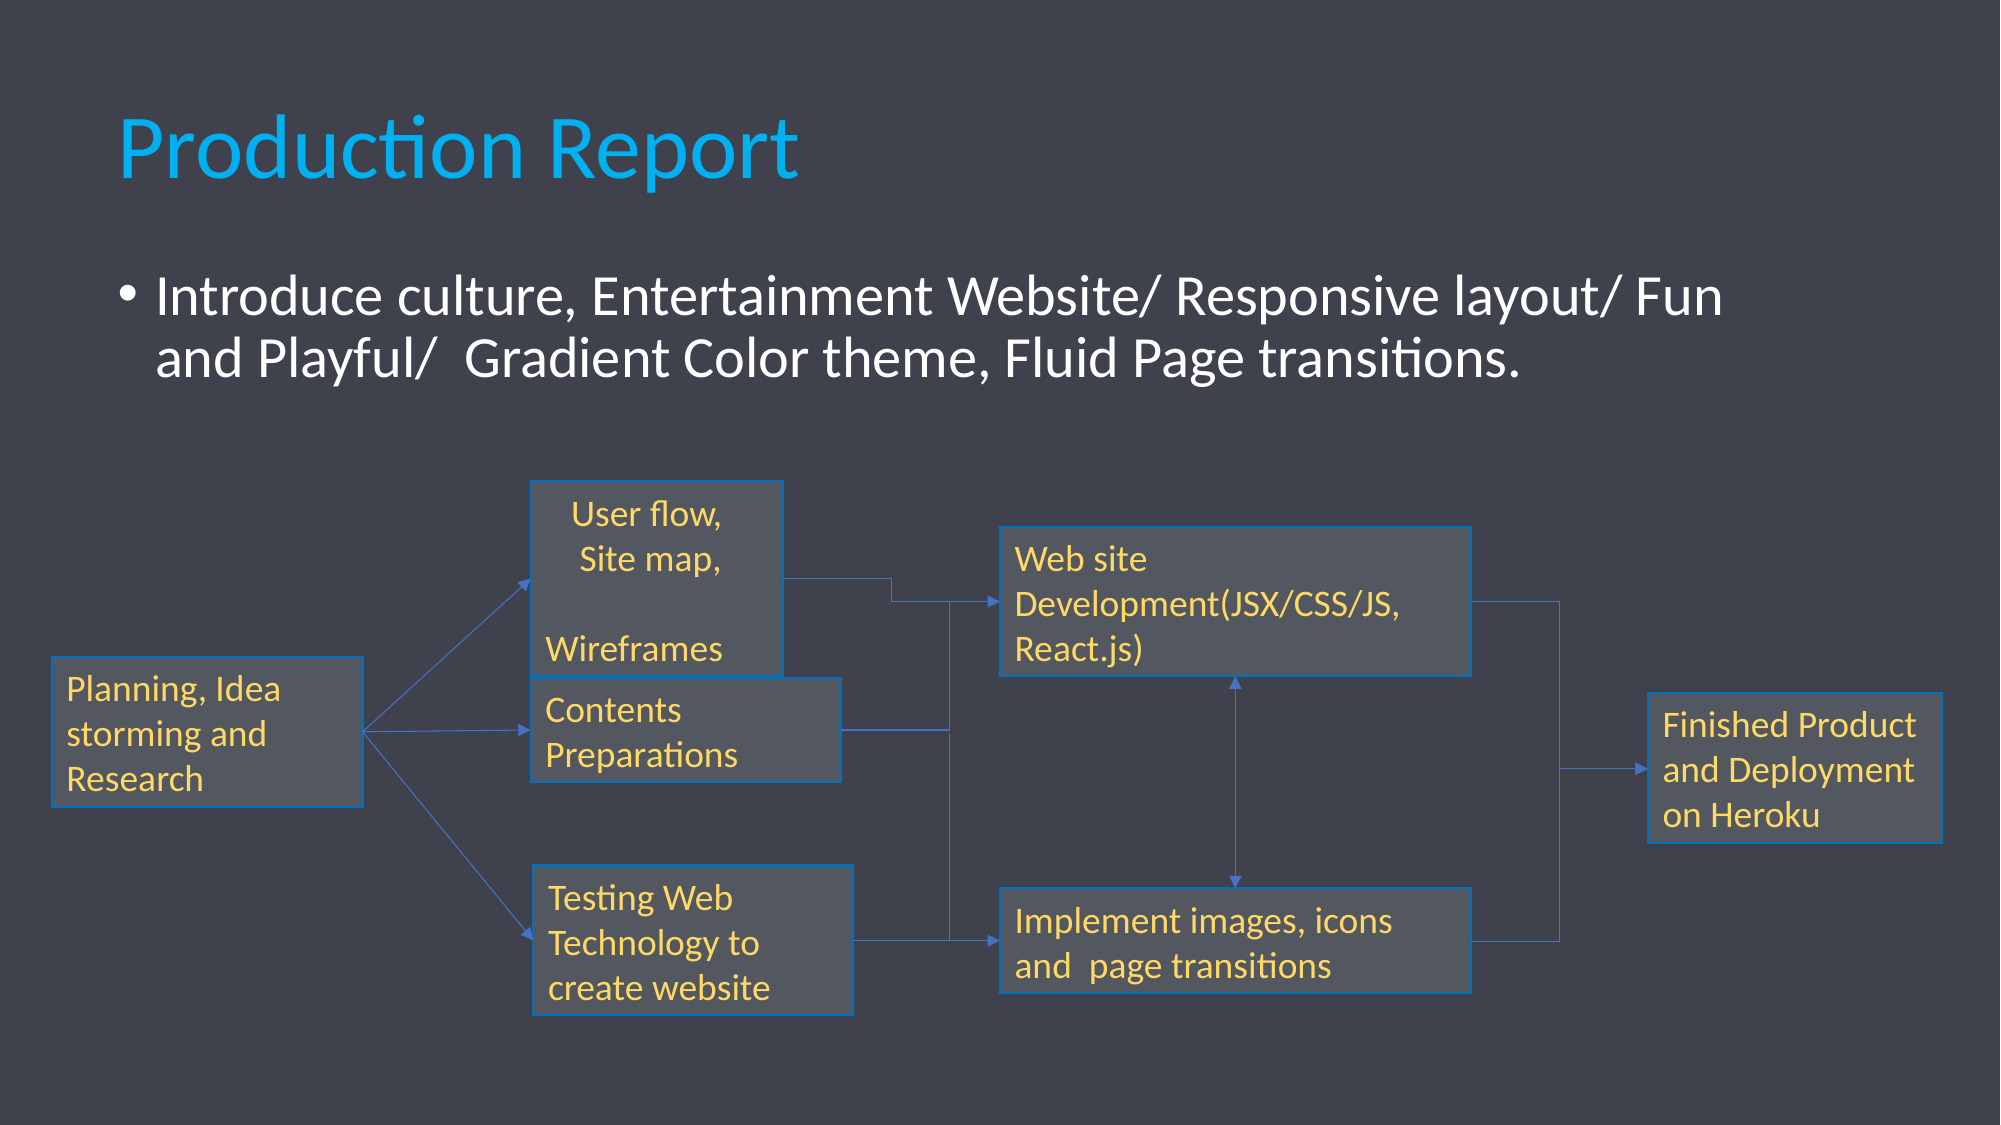

# Production Report
Introduce culture, Entertainment Website/ Responsive layout/ Fun and Playful/  Gradient Color theme, Fluid Page transitions.
   User flow,
    Site map,                 Wireframes
Web site Development(JSX/CSS/JS, React.js)
Planning, Idea storming and Research
Contents Preparations
Finished Product and Deployment on Heroku
Testing Web Technology to create website
Implement images, icons and  page transitions